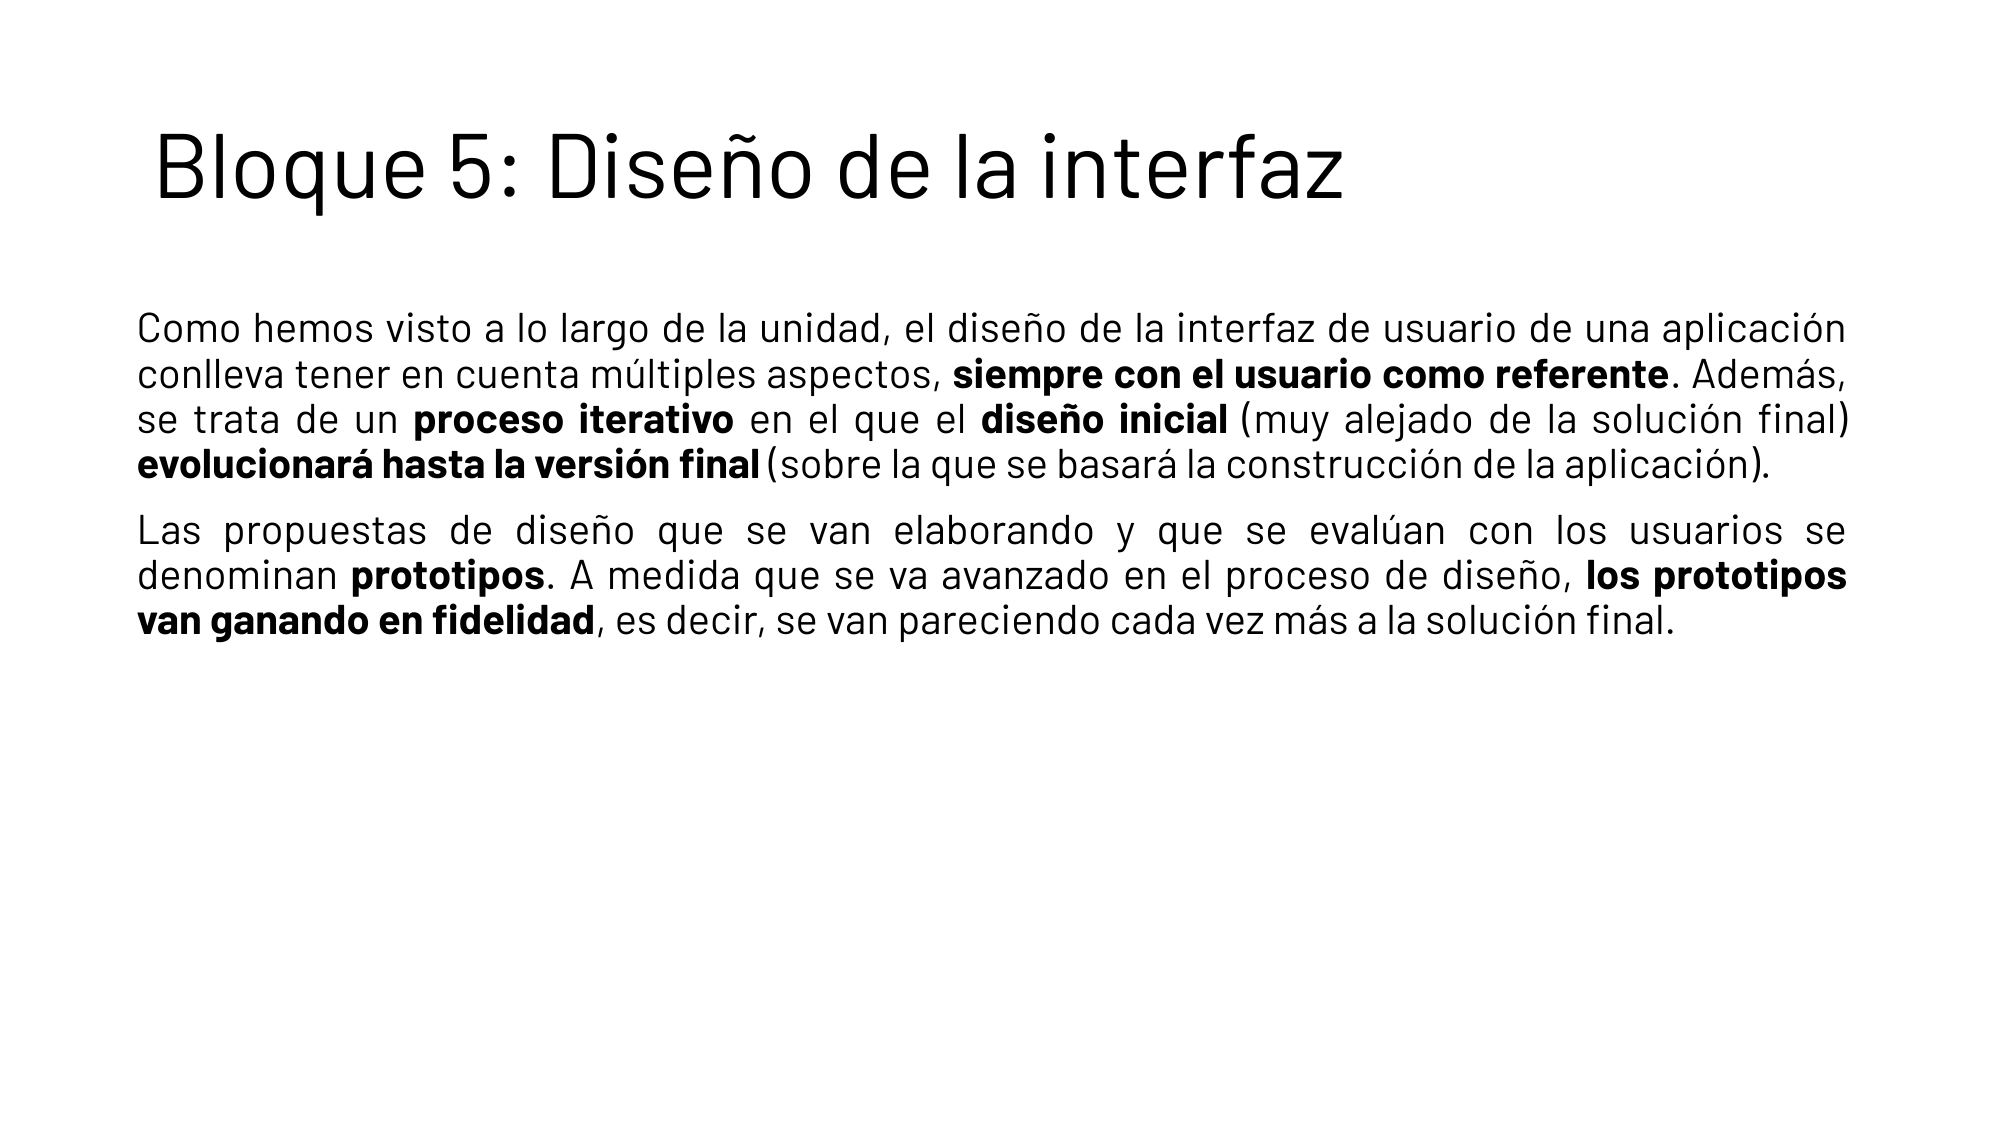

# Bloque 5: Diseño de la interfaz
Como hemos visto a lo largo de la unidad, el diseño de la interfaz de usuario de una aplicación conlleva tener en cuenta múltiples aspectos, siempre con el usuario como referente. Además, se trata de un proceso iterativo en el que el diseño inicial (muy alejado de la solución final) evolucionará hasta la versión final (sobre la que se basará la construcción de la aplicación).
Las propuestas de diseño que se van elaborando y que se evalúan con los usuarios se denominan prototipos. A medida que se va avanzado en el proceso de diseño, los prototipos van ganando en fidelidad, es decir, se van pareciendo cada vez más a la solución final.